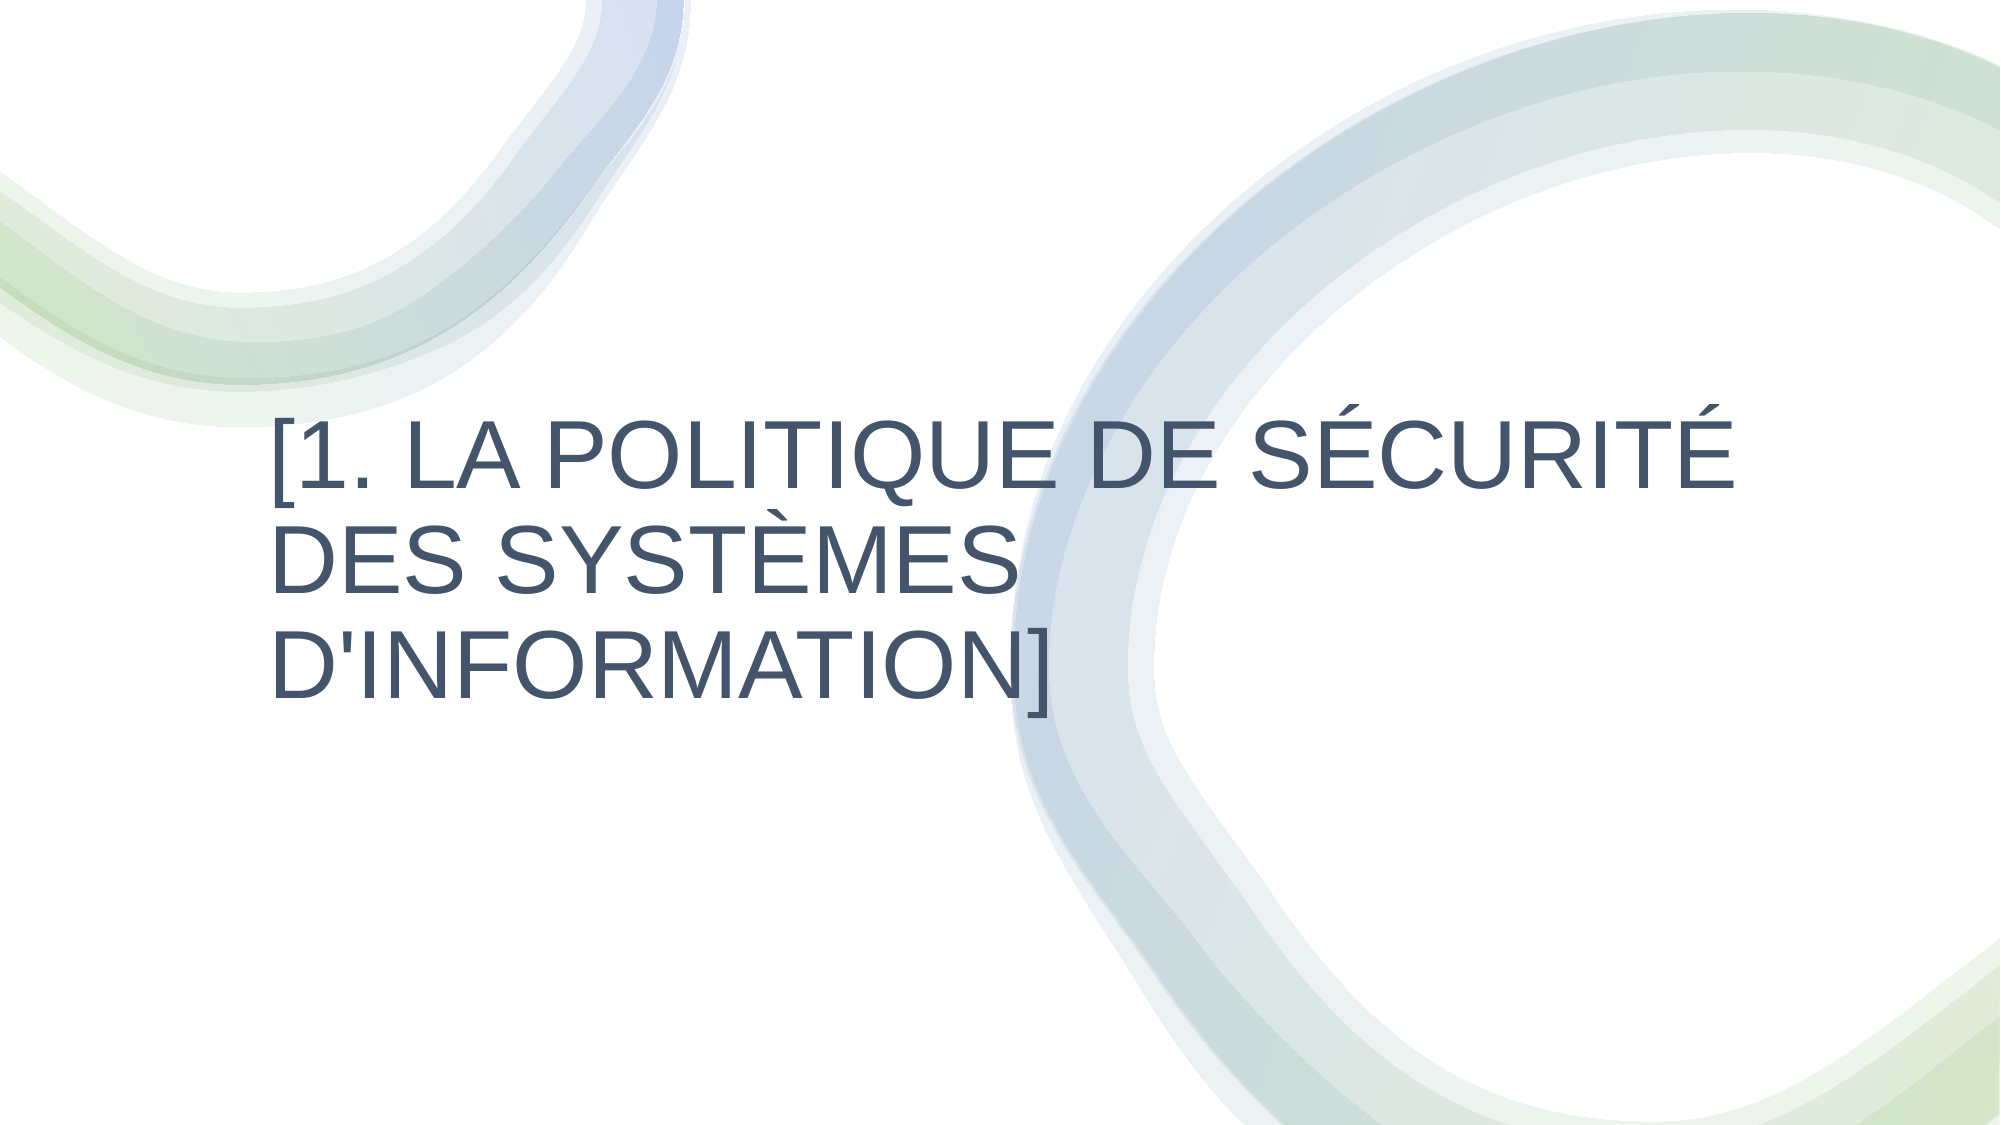

# [1. LA POLITIQUE DE SÉCURITÉ DES SYSTÈMES D'INFORMATION]